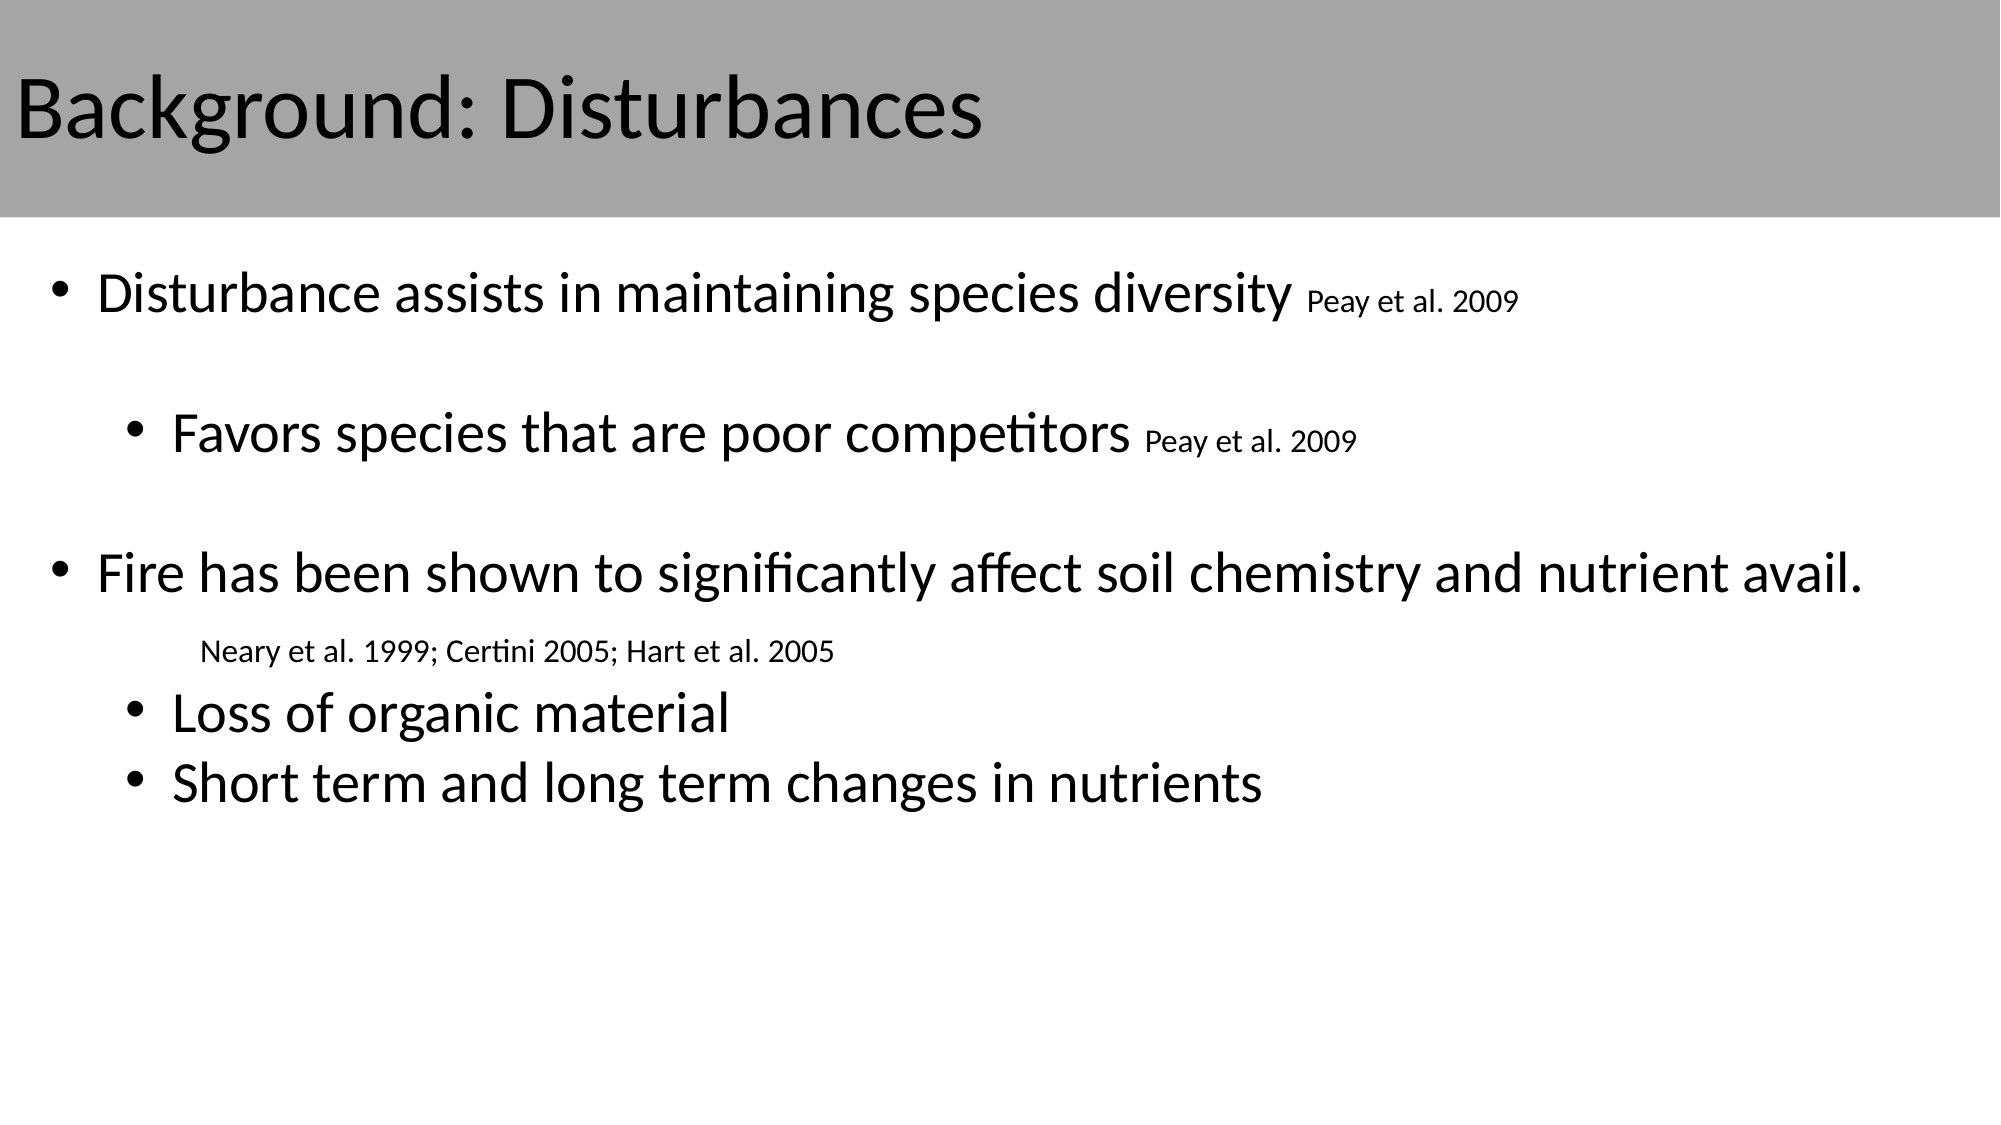

Background: Disturbances
Disturbance assists in maintaining species diversity Peay et al. 2009

Favors species that are poor competitors Peay et al. 2009

Fire has been shown to significantly affect soil chemistry and nutrient avail.
	Neary et al. 1999; Certini 2005; Hart et al. 2005
Loss of organic material
Short term and long term changes in nutrients